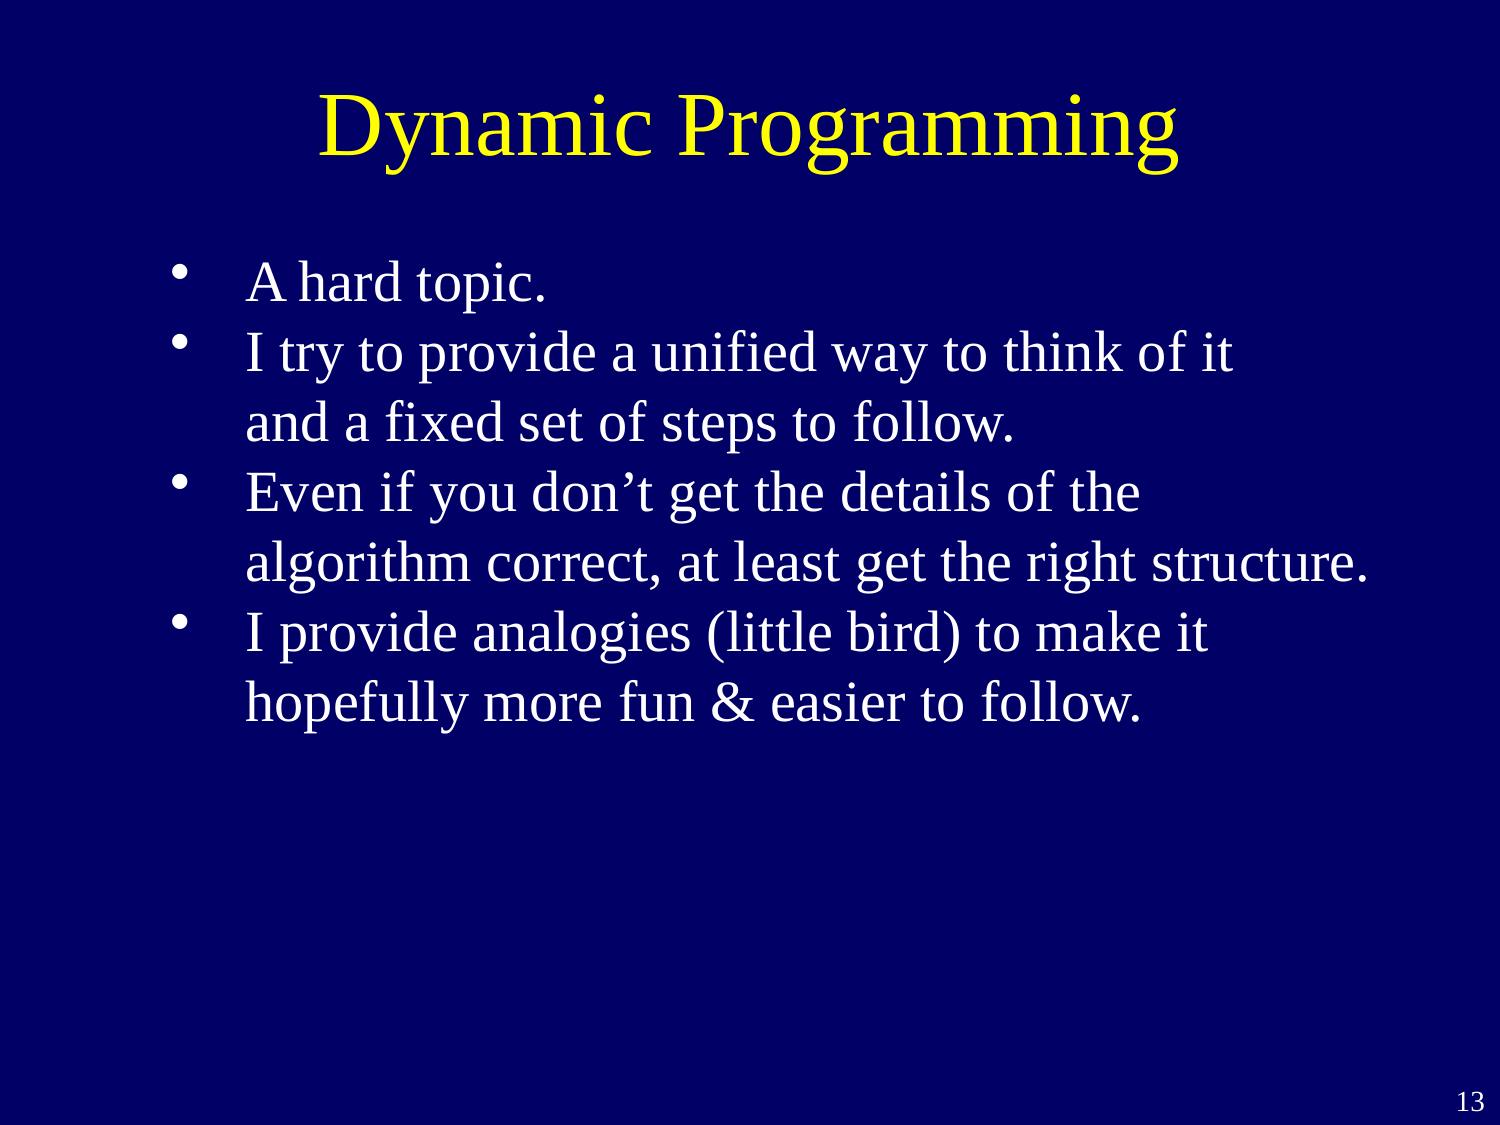

# Dynamic Programming
A hard topic.
I try to provide a unified way to think of it
and a fixed set of steps to follow.
Even if you don’t get the details of the
algorithm correct, at least get the right structure.
I provide analogies (little bird) to make it
hopefully more fun & easier to follow.